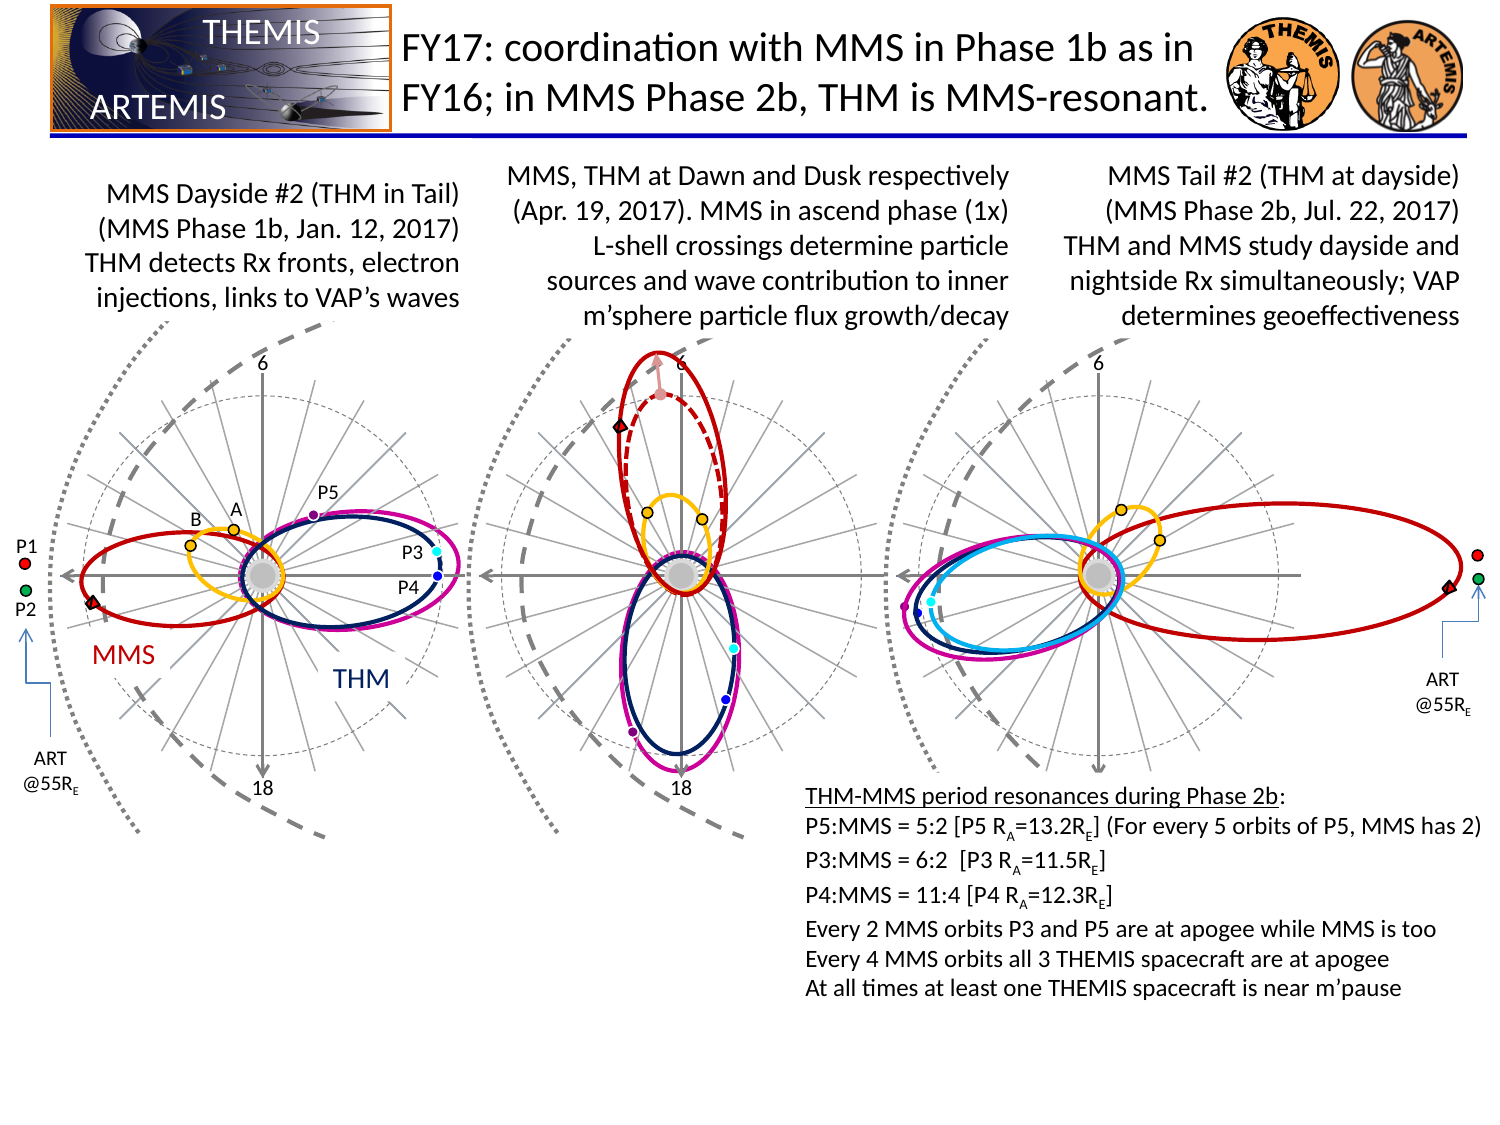

FY17: coordination with MMS in Phase 1b as in FY16; in MMS Phase 2b, THM is MMS-resonant.
MMS, THM at Dawn and Dusk respectively
(Apr. 19, 2017). MMS in ascend phase (1x)
L-shell crossings determine particle sources and wave contribution to inner m’sphere particle flux growth/decay
MMS Tail #2 (THM at dayside)
(MMS Phase 2b, Jul. 22, 2017)
THM and MMS study dayside and nightside Rx simultaneously; VAP determines geoeffectiveness
MMS Dayside #2 (THM in Tail)
(MMS Phase 1b, Jan. 12, 2017)
THM detects Rx fronts, electron injections, links to VAP’s waves

6
P5
A
B

P3

P4

MMS
THM
18

6

18

6

P1

P2

ART
@55RE

ART
@55RE

18
THM-MMS period resonances during Phase 2b:
P5:MMS = 5:2 [P5 RA=13.2RE] (For every 5 orbits of P5, MMS has 2)
P3:MMS = 6:2  [P3 RA=11.5RE]
P4:MMS = 11:4 [P4 RA=12.3RE]
Every 2 MMS orbits P3 and P5 are at apogee while MMS is too
Every 4 MMS orbits all 3 THEMIS spacecraft are at apogee
At all times at least one THEMIS spacecraft is near m’pause